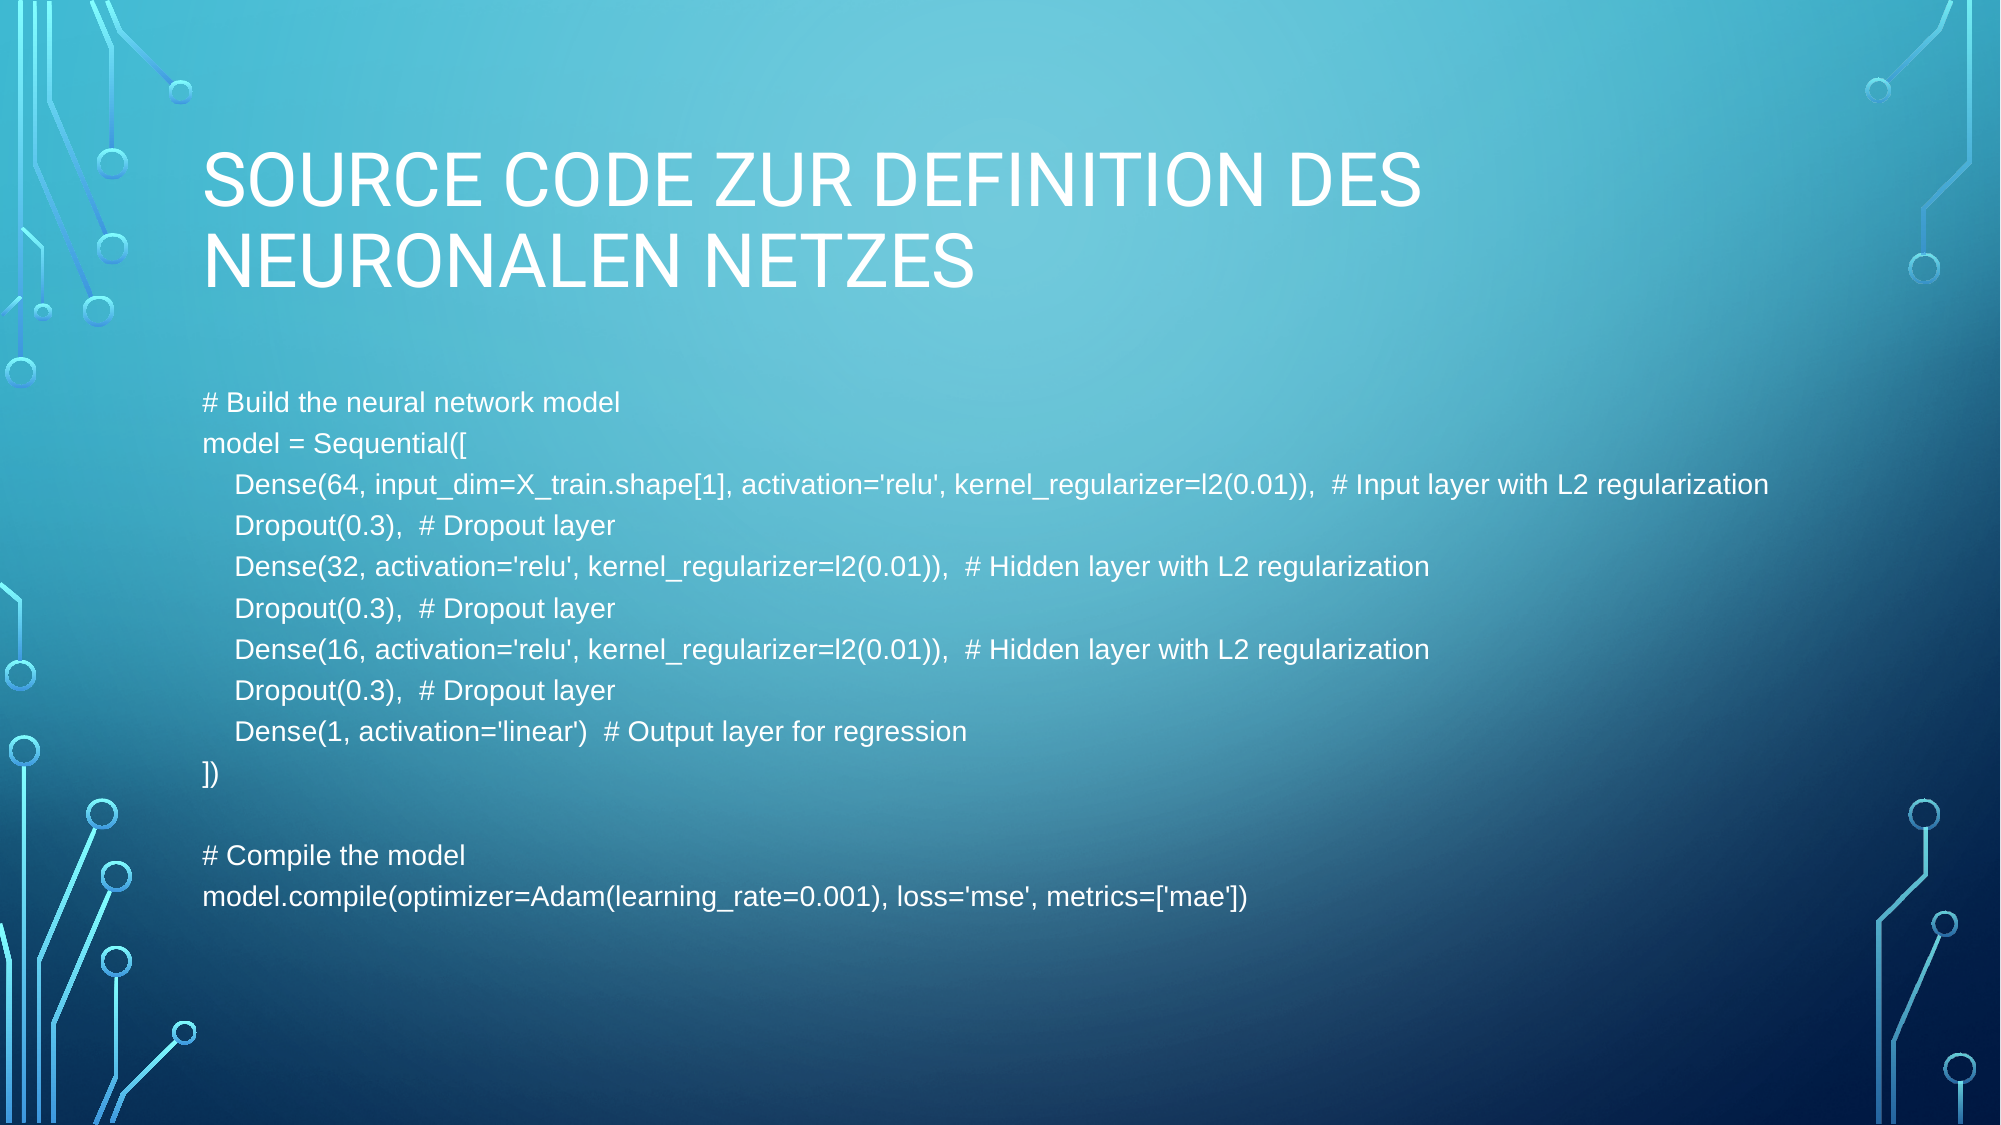

# Source Code zur Definition des neuronalen Netzes
# Build the neural network model
model = Sequential([
    Dense(64, input_dim=X_train.shape[1], activation='relu', kernel_regularizer=l2(0.01)),  # Input layer with L2 regularization
    Dropout(0.3),  # Dropout layer
    Dense(32, activation='relu', kernel_regularizer=l2(0.01)),  # Hidden layer with L2 regularization
    Dropout(0.3),  # Dropout layer
    Dense(16, activation='relu', kernel_regularizer=l2(0.01)),  # Hidden layer with L2 regularization
    Dropout(0.3),  # Dropout layer
    Dense(1, activation='linear')  # Output layer for regression
])

# Compile the model
model.compile(optimizer=Adam(learning_rate=0.001), loss='mse', metrics=['mae'])